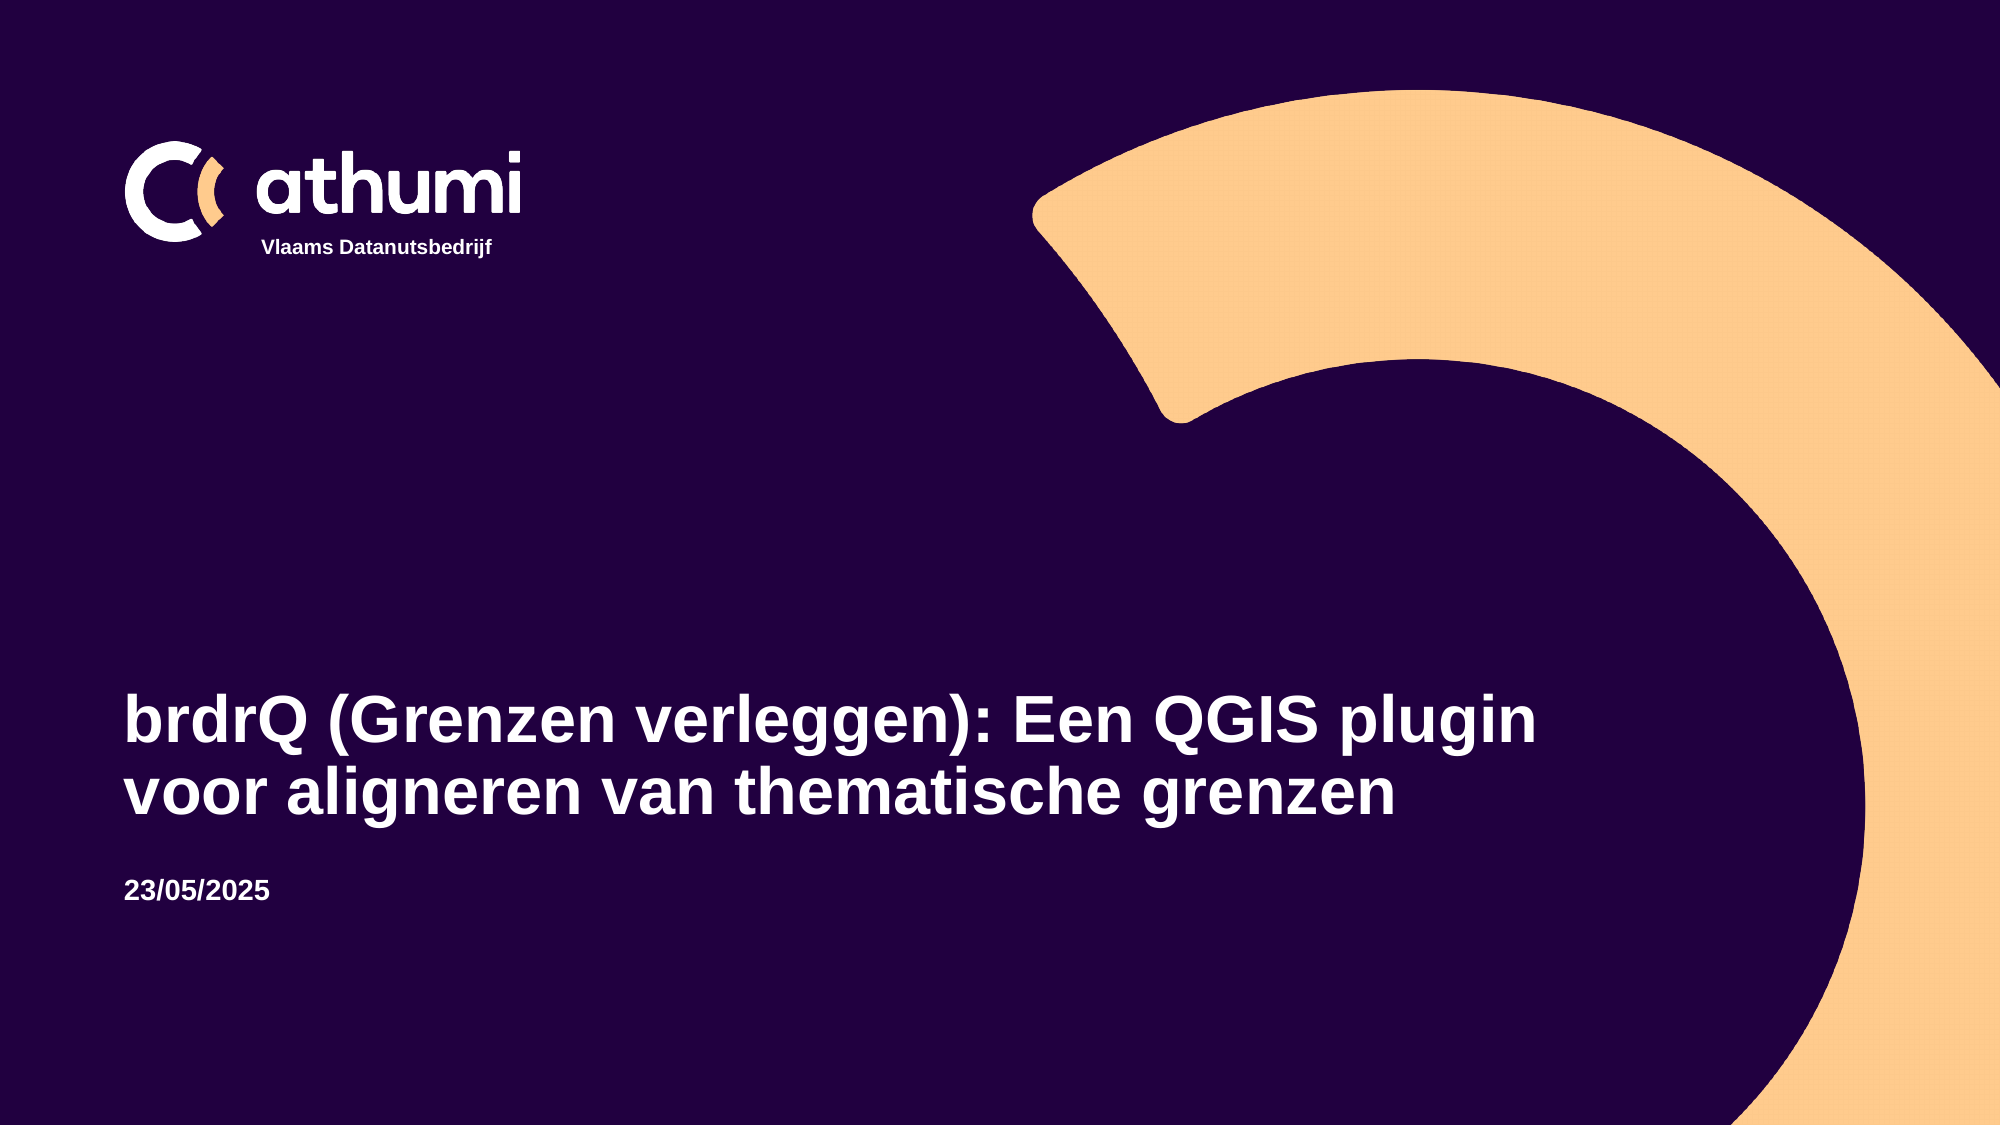

# brdrQ (Grenzen verleggen): Een QGIS plugin voor aligneren van thematische grenzen
23/05/2025